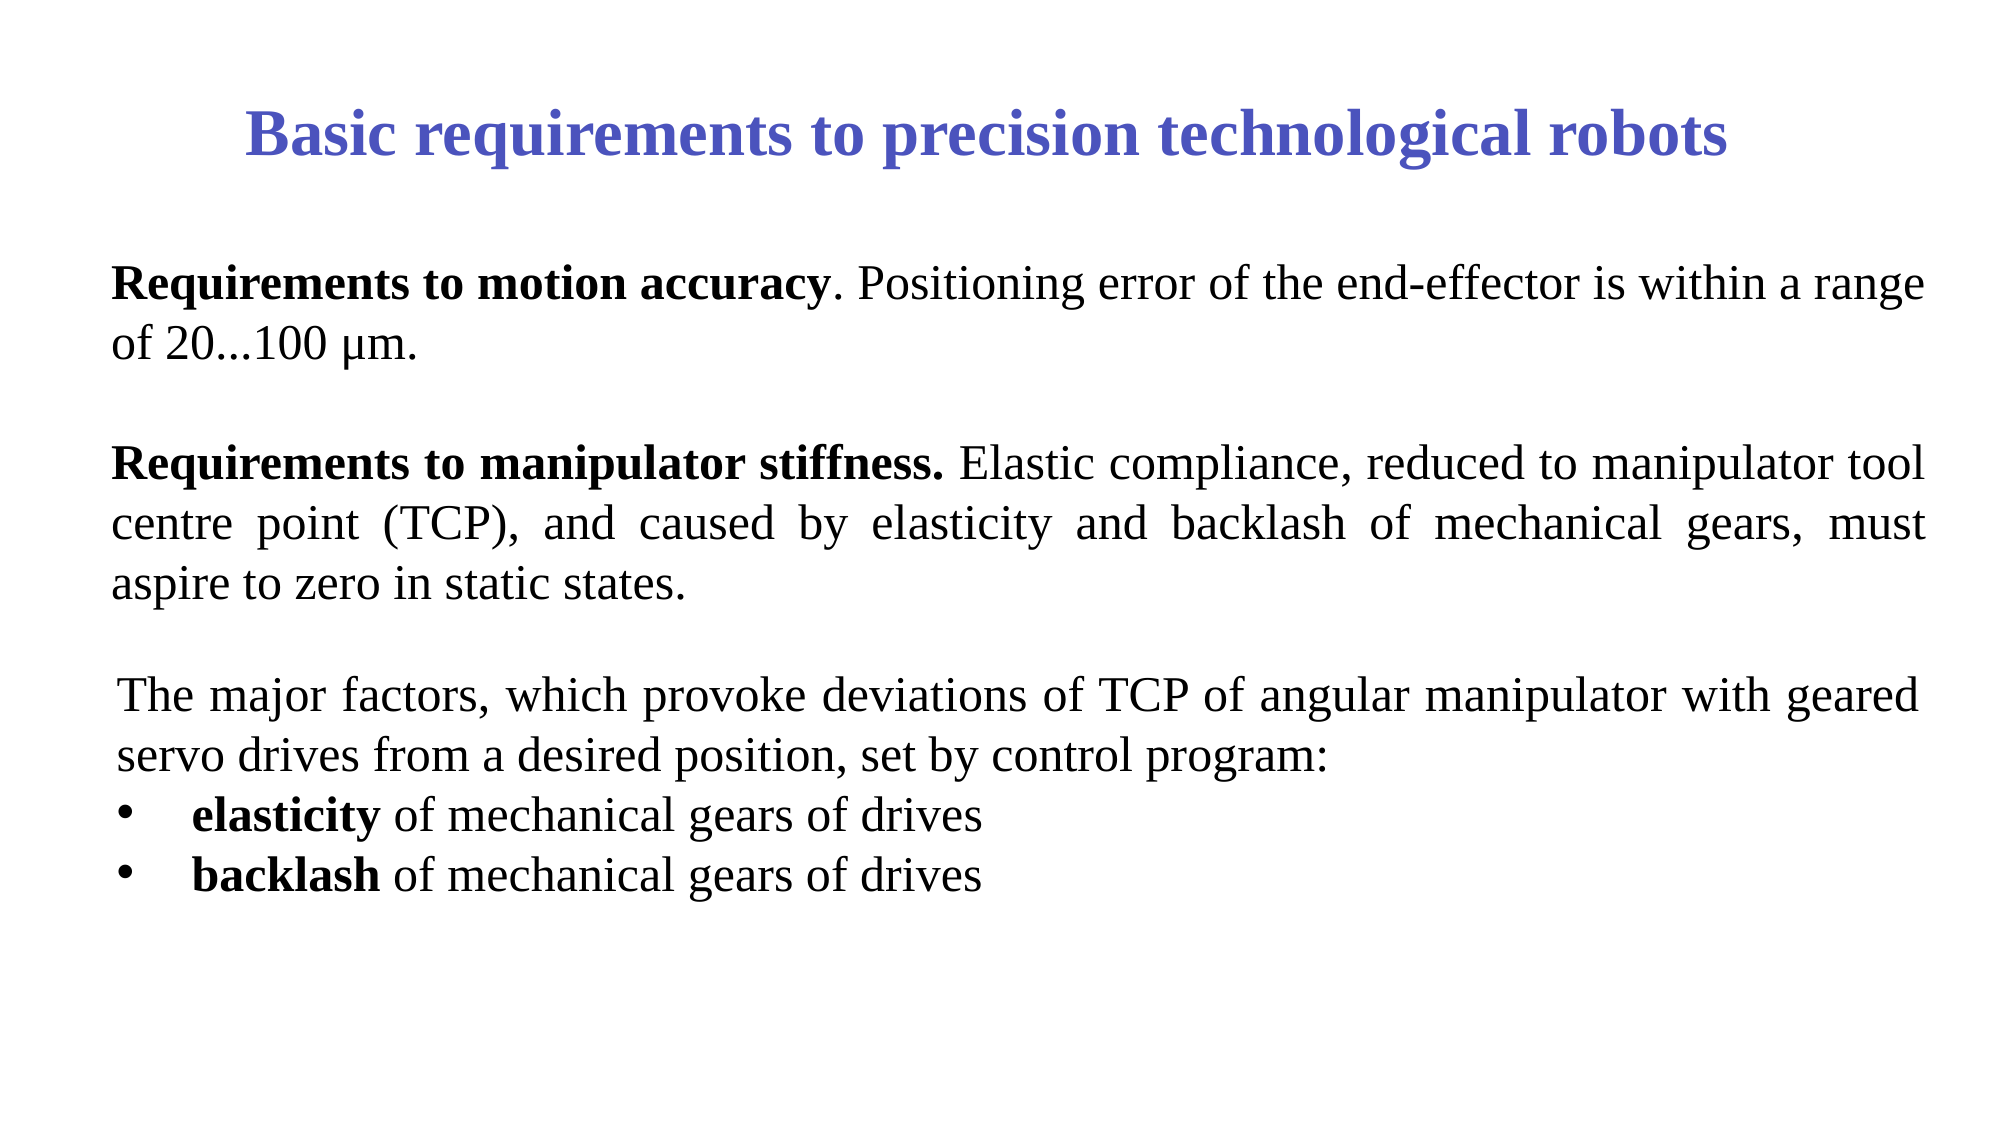

Basic requirements to precision technological robots
Requirements to motion accuracy. Positioning error of the end-effector is within a range of 20...100 μm.

Requirements to manipulator stiffness. Elastic compliance, reduced to manipulator tool centre point (TCP), and caused by elasticity and backlash of mechanical gears, must aspire to zero in static states.
The major factors, which provoke deviations of TCP of angular manipulator with geared servo drives from a desired position, set by control program:
elasticity of mechanical gears of drives
backlash of mechanical gears of drives